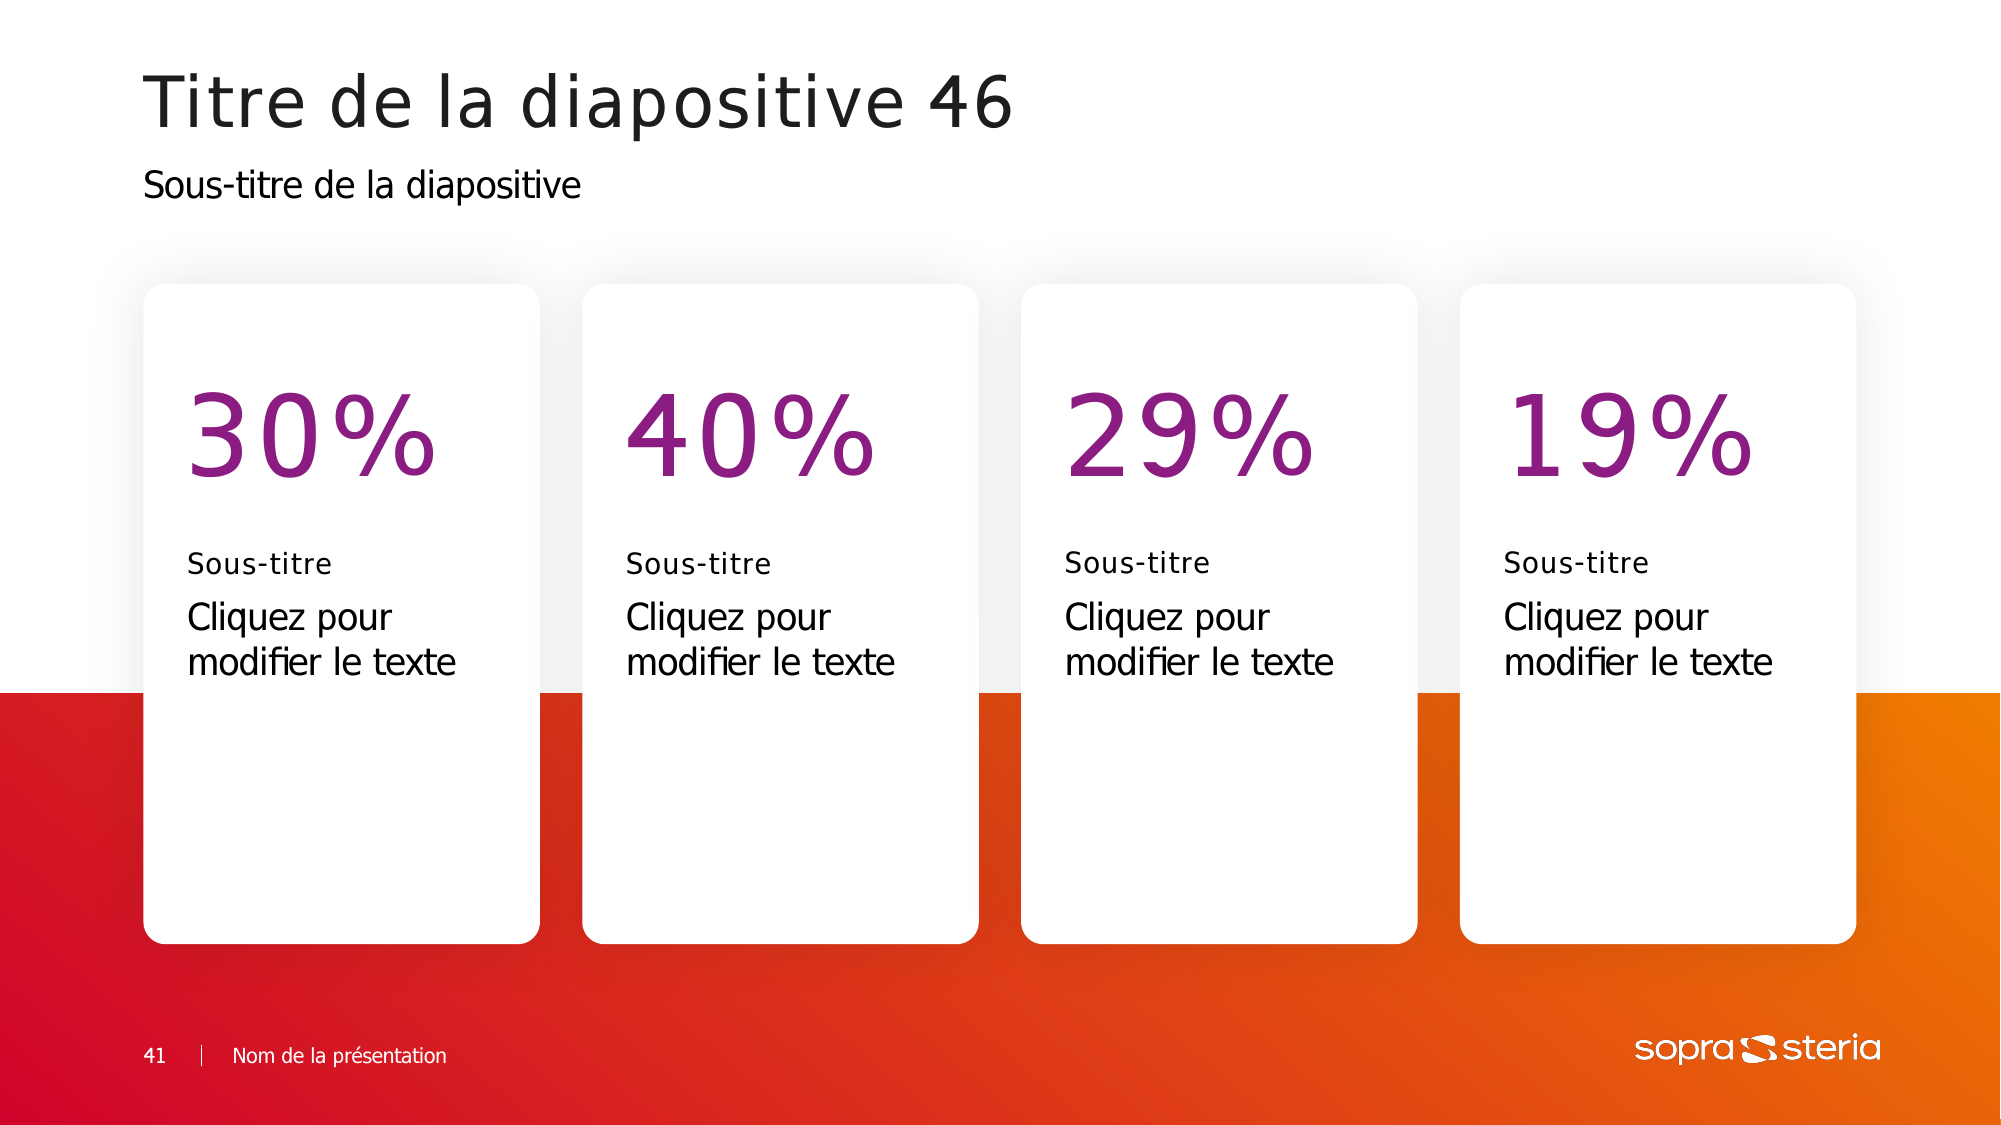

# Titre de la diapositive 46
Sous-titre de la diapositive
19%
29%
30%
40%
Sous-titre
Sous-titre
Sous-titre
Sous-titre
Cliquez pour modifier le texte
Cliquez pour modifier le texte
Cliquez pour modifier le texte
Cliquez pour modifier le texte
Nom de la présentation